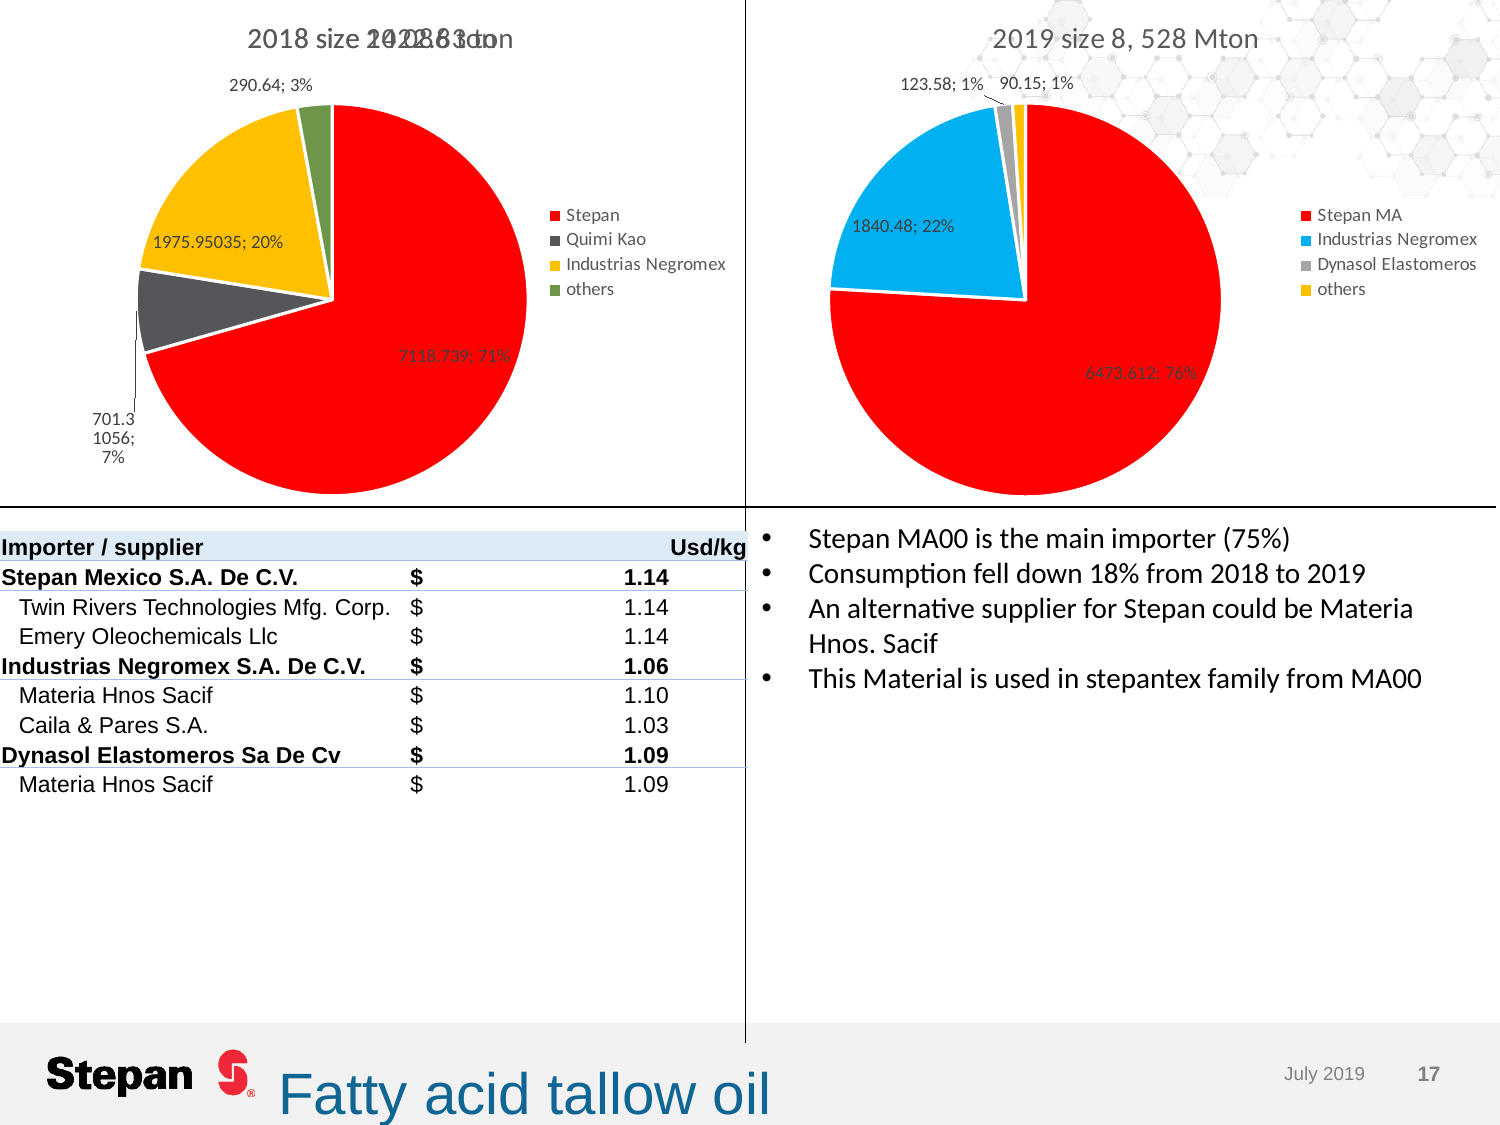

### Chart: 2018 size 2422.83 ton

| Category |
|---|

### Chart: 2019 size 8, 528 Mton

| Category |  |
|---|---|
| Stepan MA | 6473.612 |
| Industrias Negromex | 1840.4799999999998 |
| Dynasol Elastomeros | 123.58 |
| others | 90.15 |

### Chart: 2018 size 10 086 ton

| Category |  |
|---|---|
| Stepan | 7118.7390000000005 |
| Quimi Kao | 701.3105600000001 |
| Industrias Negromex | 1975.9503500000003 |
| others | 290.64 |
Stepan MA00 is the main importer (75%)
Consumption fell down 18% from 2018 to 2019
An alternative supplier for Stepan could be Materia Hnos. Sacif
This Material is used in stepantex family from MA00

| Importer / supplier | Usd/kg |
| --- | --- |
| Stepan Mexico S.A. De C.V. | $ 1.14 |
| Twin Rivers Technologies Mfg. Corp. | $ 1.14 |
| Emery Oleochemicals Llc | $ 1.14 |
| Industrias Negromex S.A. De C.V. | $ 1.06 |
| Materia Hnos Sacif | $ 1.10 |
| Caila & Pares S.A. | $ 1.03 |
| Dynasol Elastomeros Sa De Cv | $ 1.09 |
| Materia Hnos Sacif | $ 1.09 |
July 2019
17
Fatty acid tallow oil